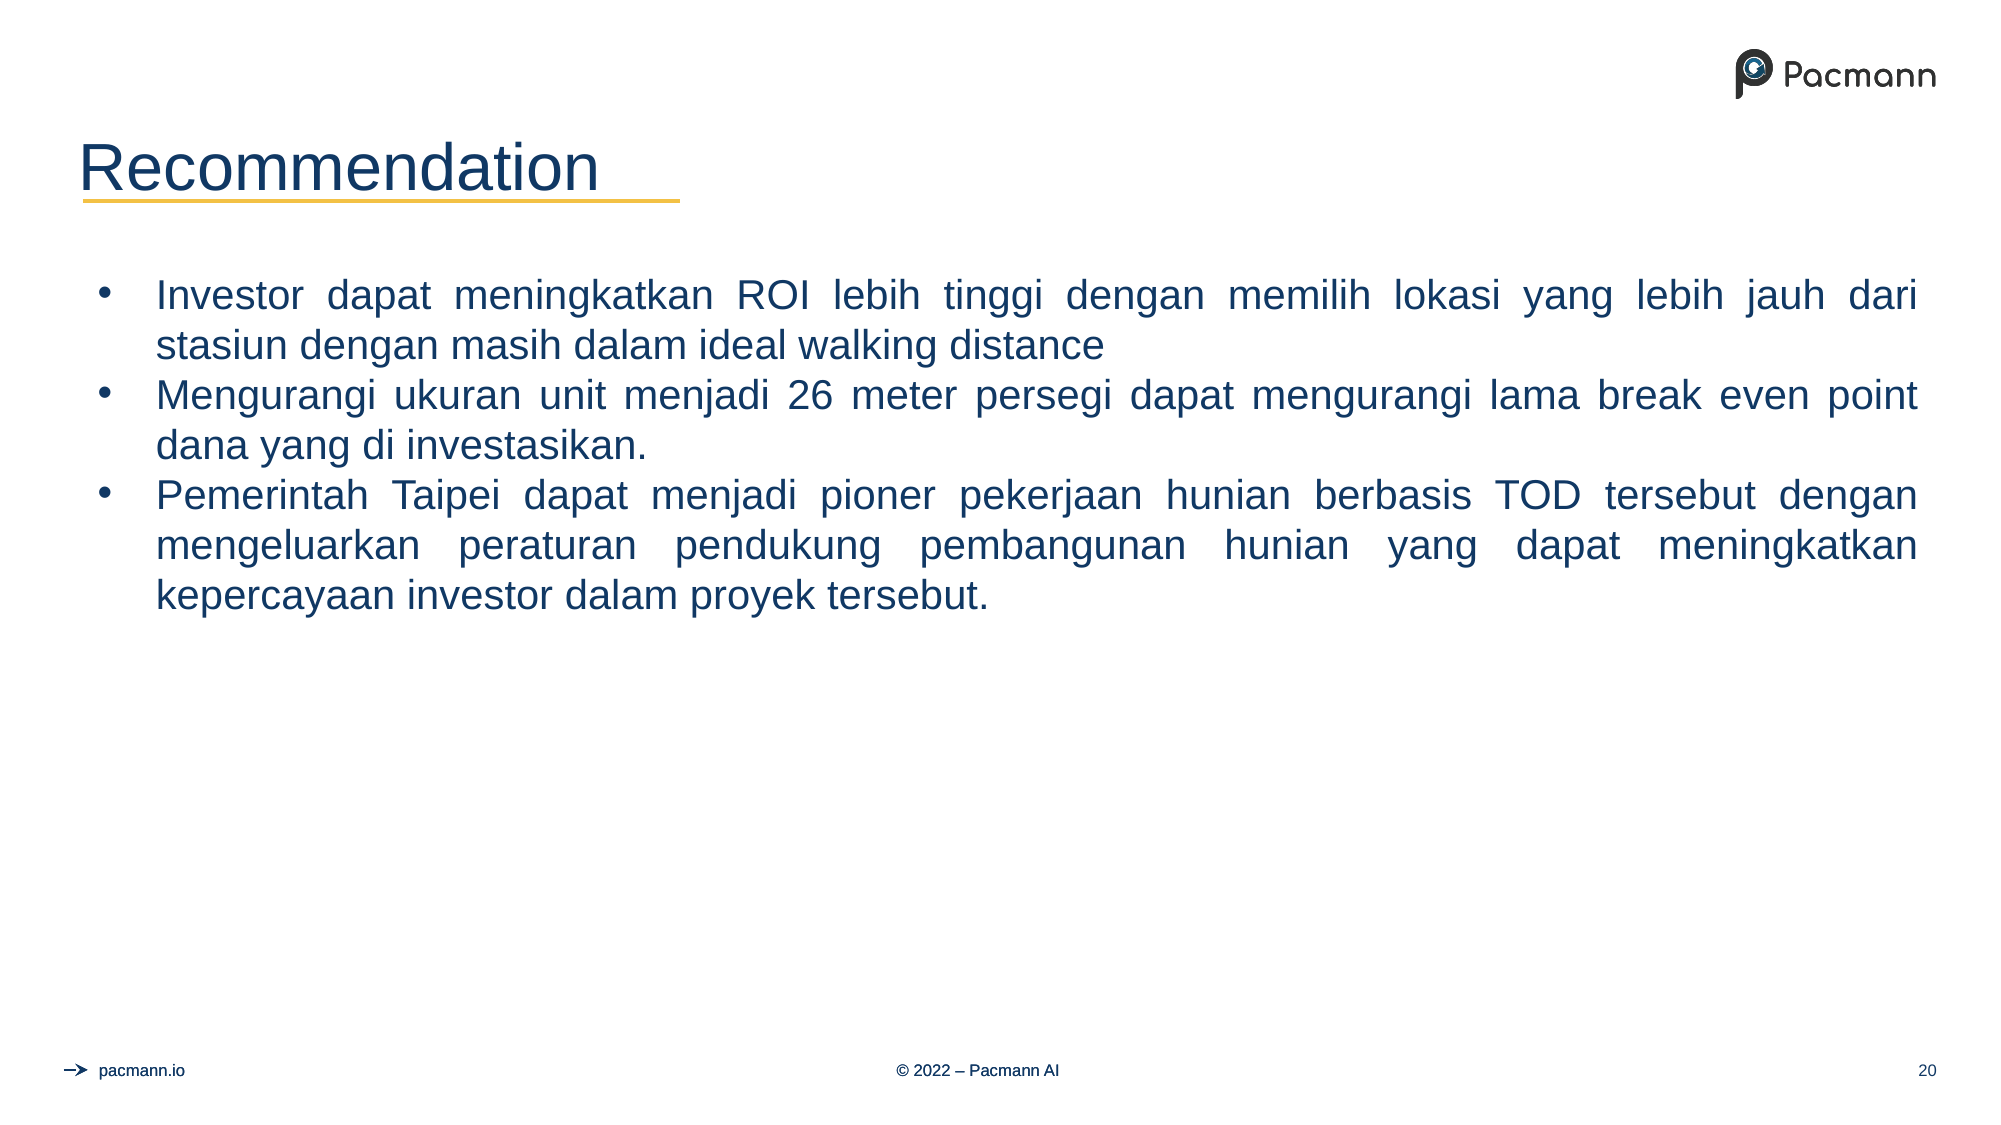

# Recommendation
Investor dapat meningkatkan ROI lebih tinggi dengan memilih lokasi yang lebih jauh dari stasiun dengan masih dalam ideal walking distance
Mengurangi ukuran unit menjadi 26 meter persegi dapat mengurangi lama break even point dana yang di investasikan.
Pemerintah Taipei dapat menjadi pioner pekerjaan hunian berbasis TOD tersebut dengan mengeluarkan peraturan pendukung pembangunan hunian yang dapat meningkatkan kepercayaan investor dalam proyek tersebut.